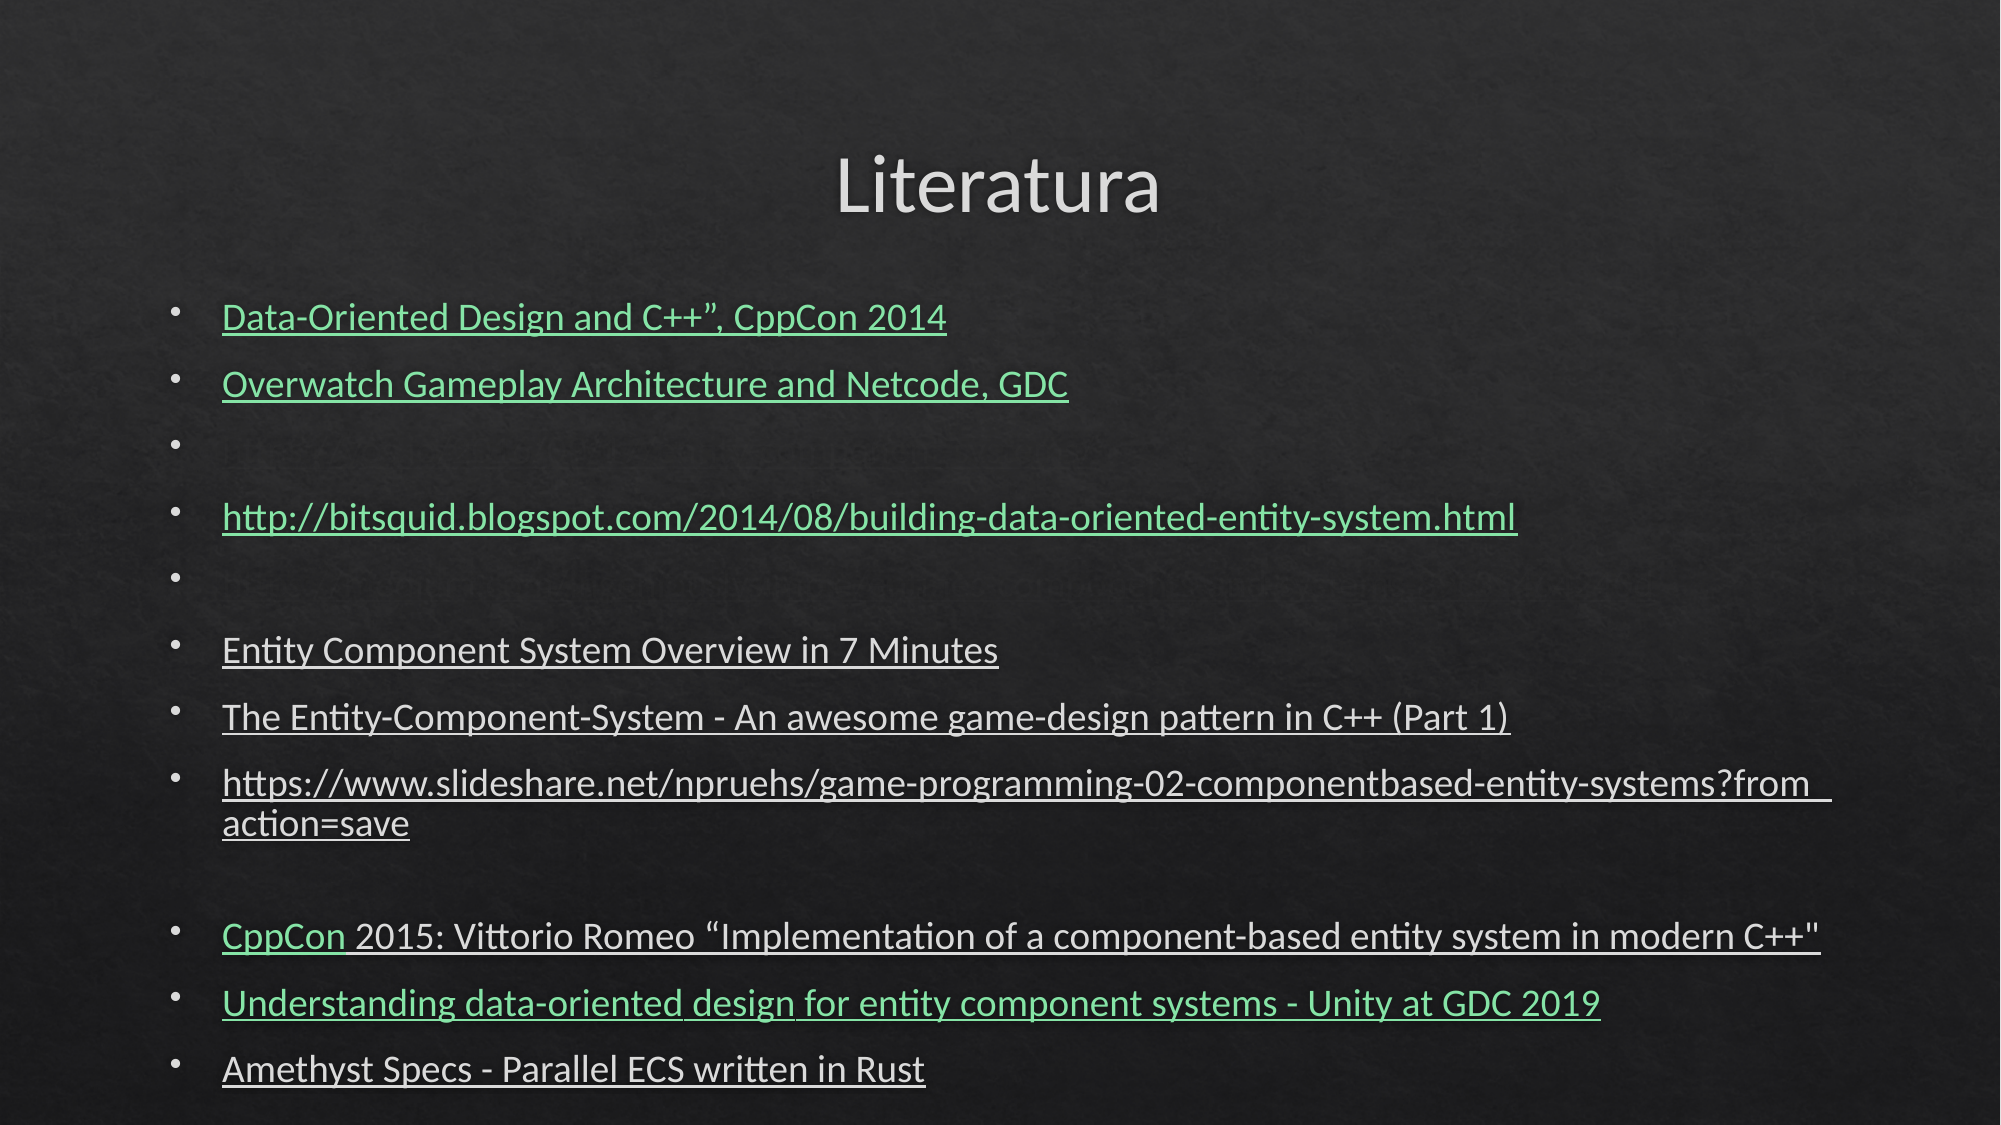

# Literatura
Data-Oriented Design and C++”, CppCon 2014
Overwatch Gameplay Architecture and Netcode, GDC
https://yos.io/2016/09/17/entity-component-systems/
http://bitsquid.blogspot.com/2014/08/building-data-oriented-entity-system.html
https://medium.com/ingeniouslysimple/entities-components-and-systems-89c31464240d
Entity Component System Overview in 7 Minutes
The Entity-Component-System - An awesome game-design pattern in C++ (Part 1)
https://www.slideshare.net/npruehs/game-programming-02-componentbased-entity-systems?from_action=save
CppCon 2015: Vittorio Romeo “Implementation of a component-based entity system in modern C++"
Understanding data-oriented design for entity component systems - Unity at GDC 2019
Amethyst Specs - Parallel ECS written in Rust